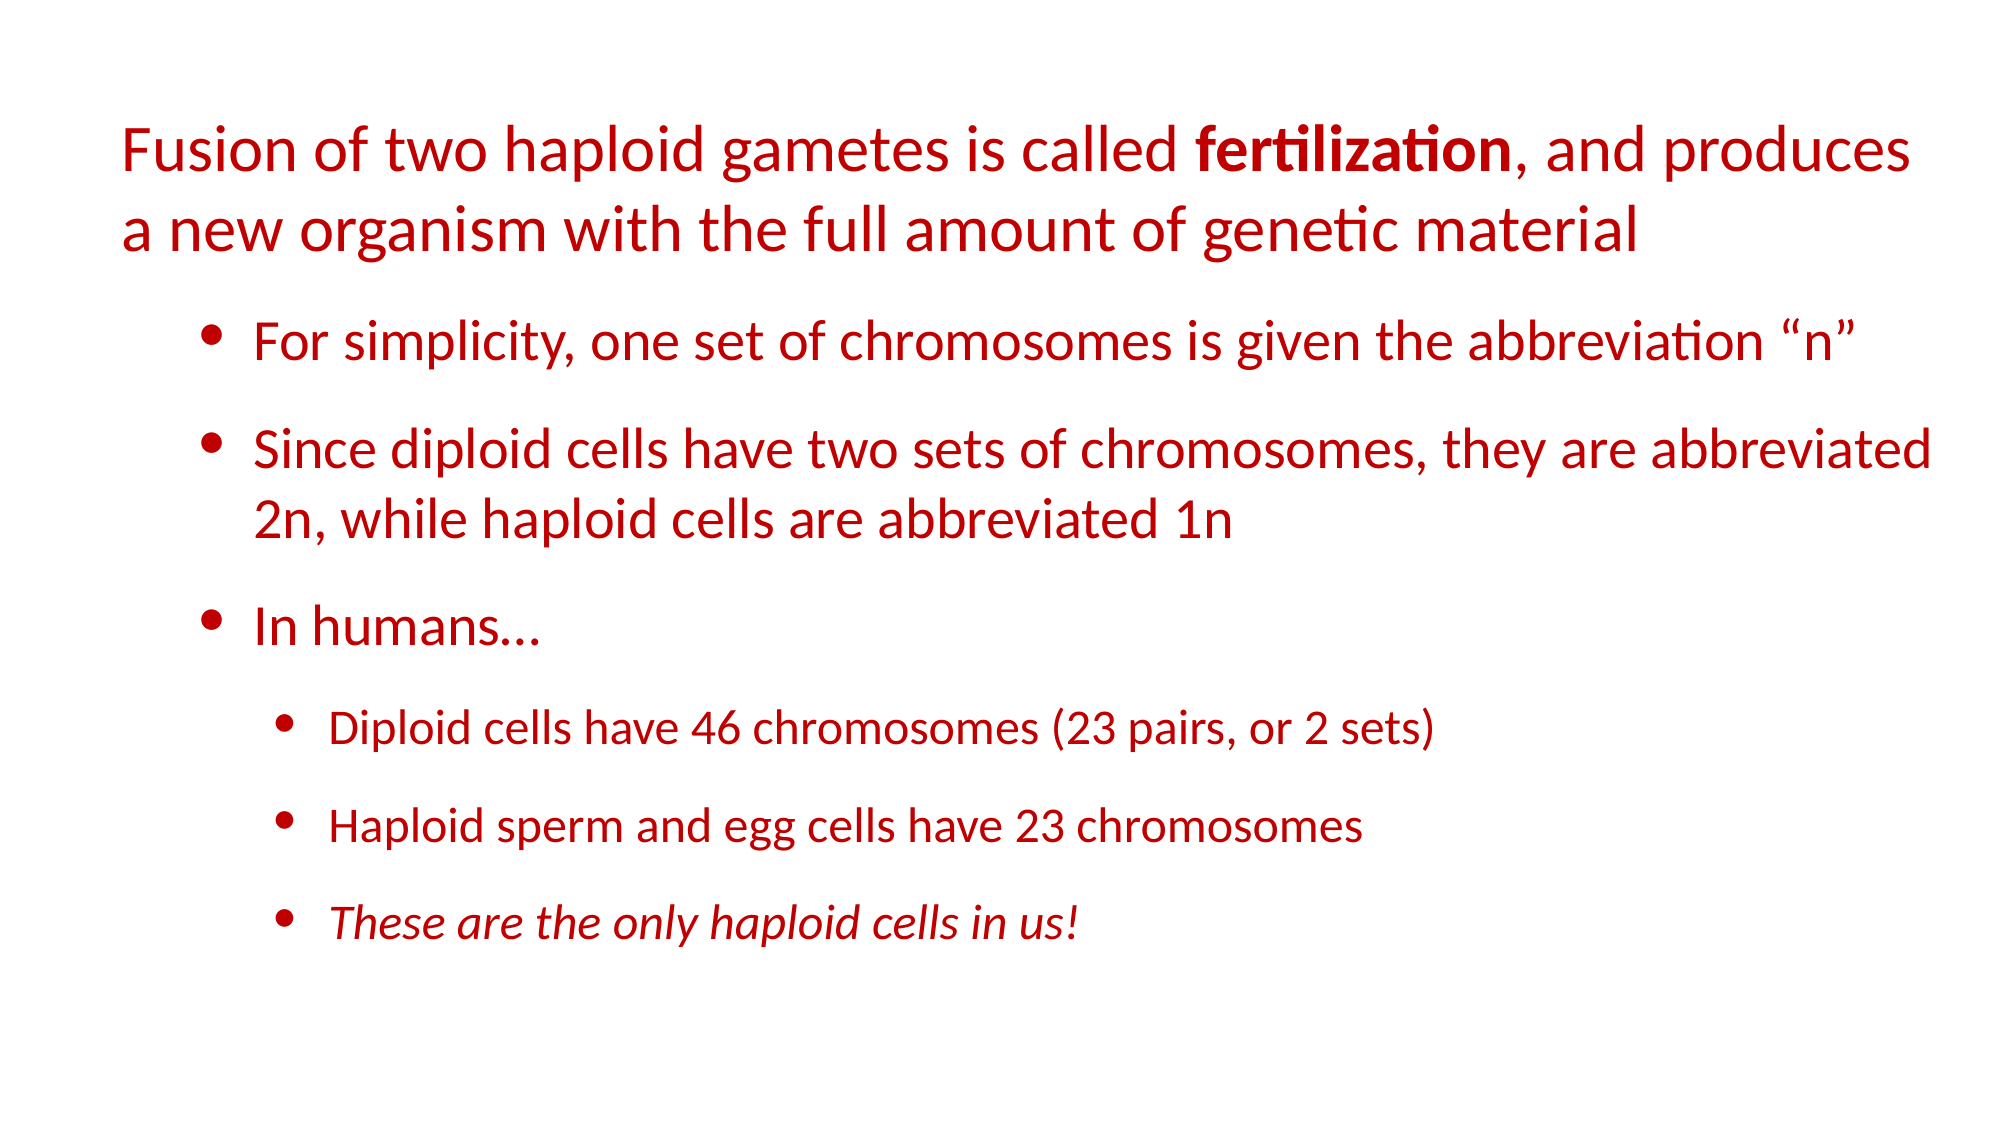

Fusion of two haploid gametes is called fertilization, and produces a new organism with the full amount of genetic material
For simplicity, one set of chromosomes is given the abbreviation “n”
Since diploid cells have two sets of chromosomes, they are abbreviated 2n, while haploid cells are abbreviated 1n
In humans…
Diploid cells have 46 chromosomes (23 pairs, or 2 sets)
Haploid sperm and egg cells have 23 chromosomes
These are the only haploid cells in us!